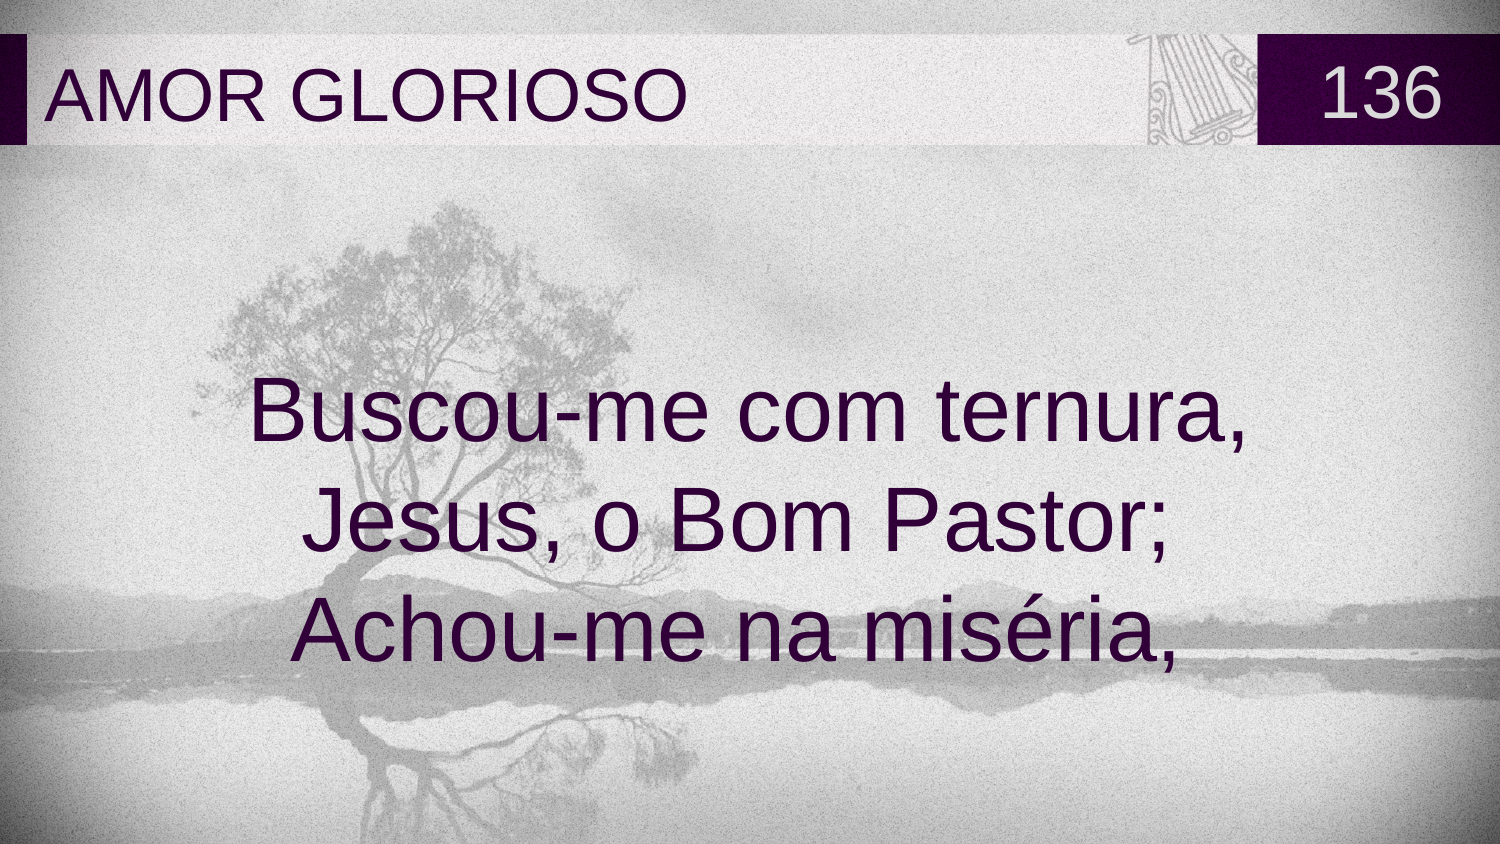

# AMOR GLORIOSO
136
Buscou-me com ternura,
Jesus, o Bom Pastor;
Achou-me na miséria,